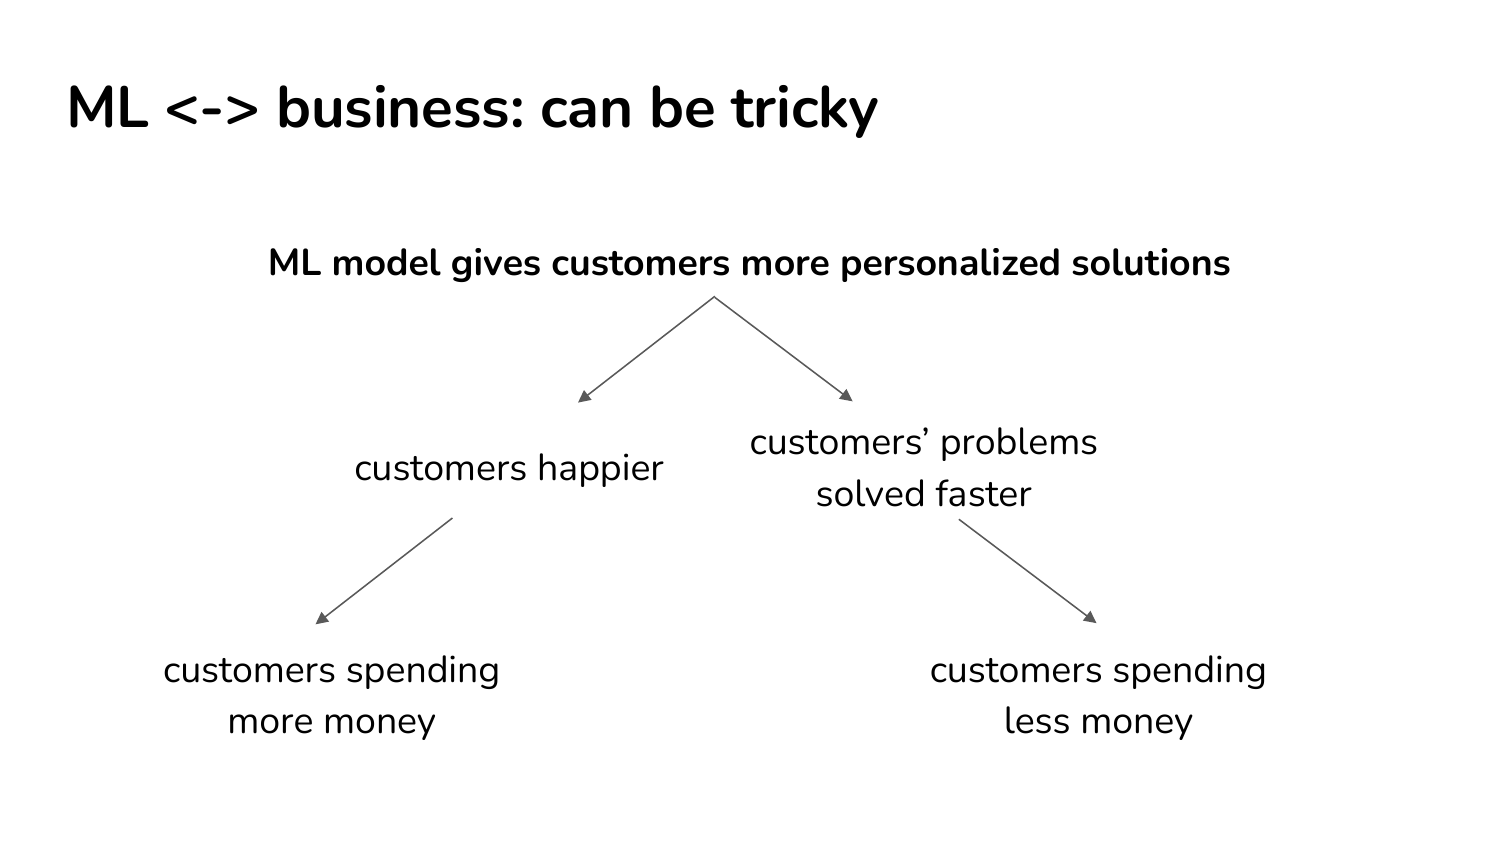

# ML <-> business: can be tricky
ML model gives customers more personalized solutions
customers’ problems solved faster
customers happier
customers spending
more money
customers spending
less money